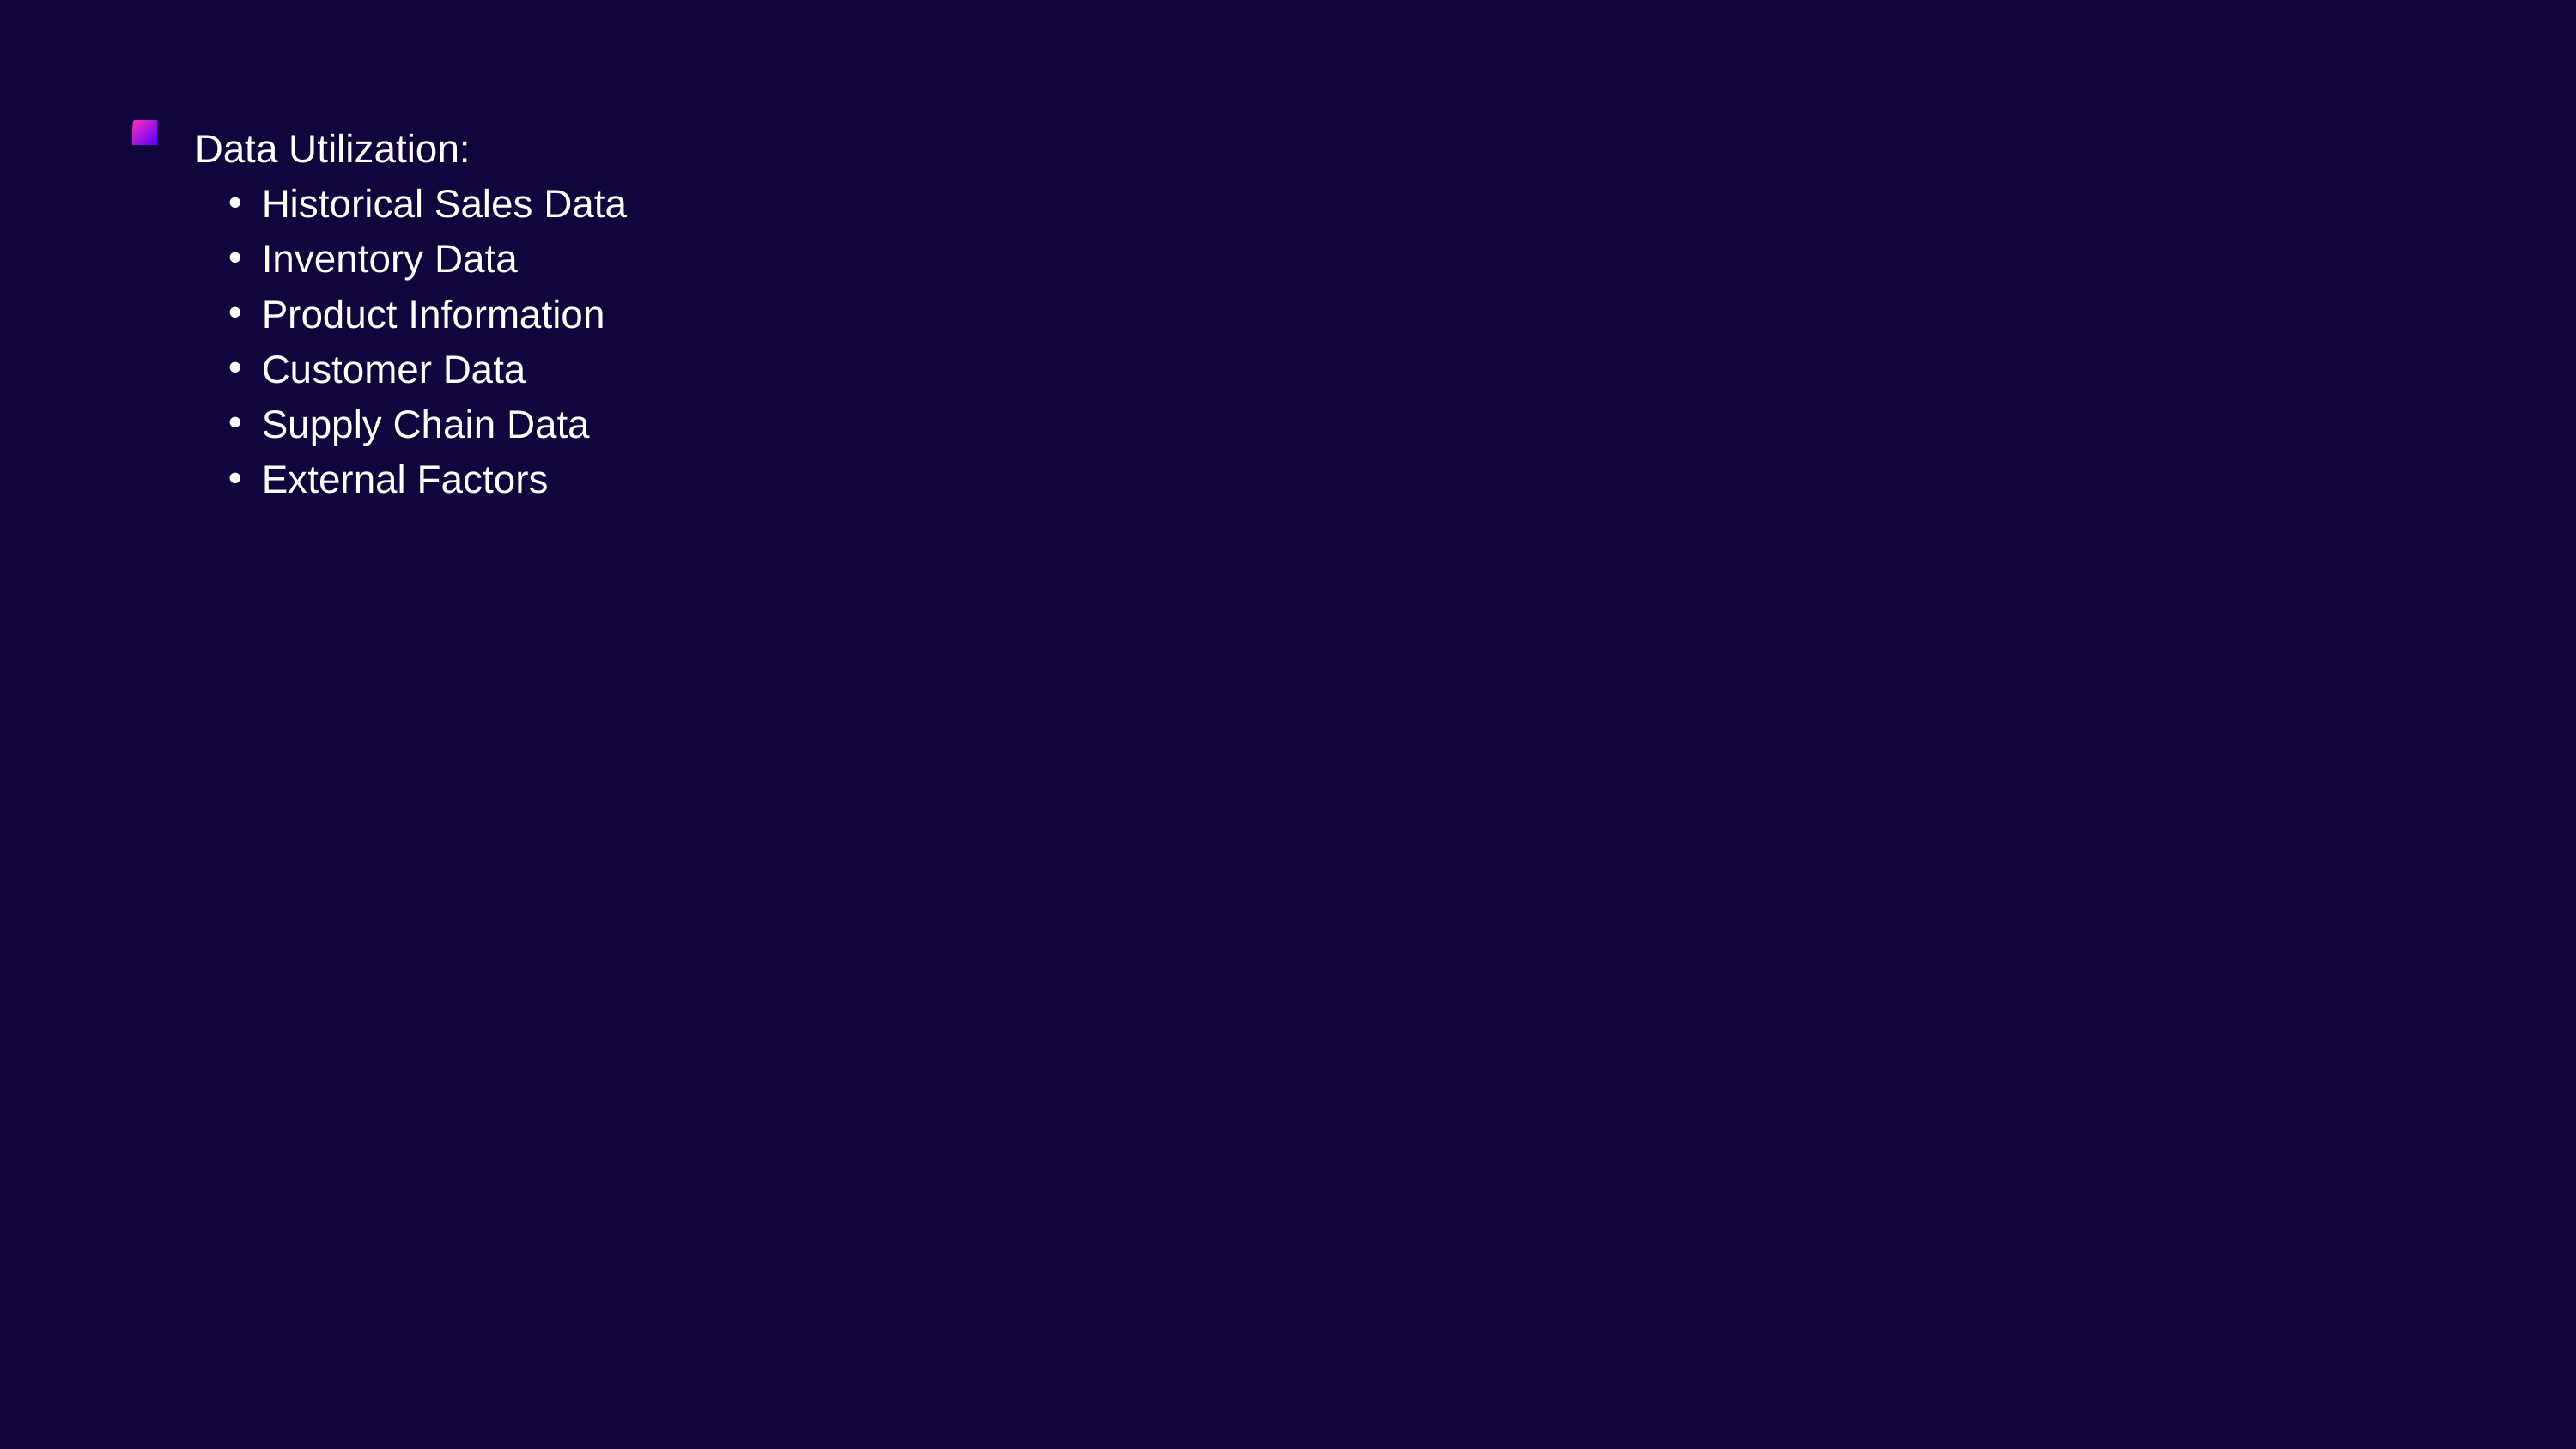

Data Utilization:
Historical Sales Data
Inventory Data
Product Information
Customer Data
Supply Chain Data
External Factors